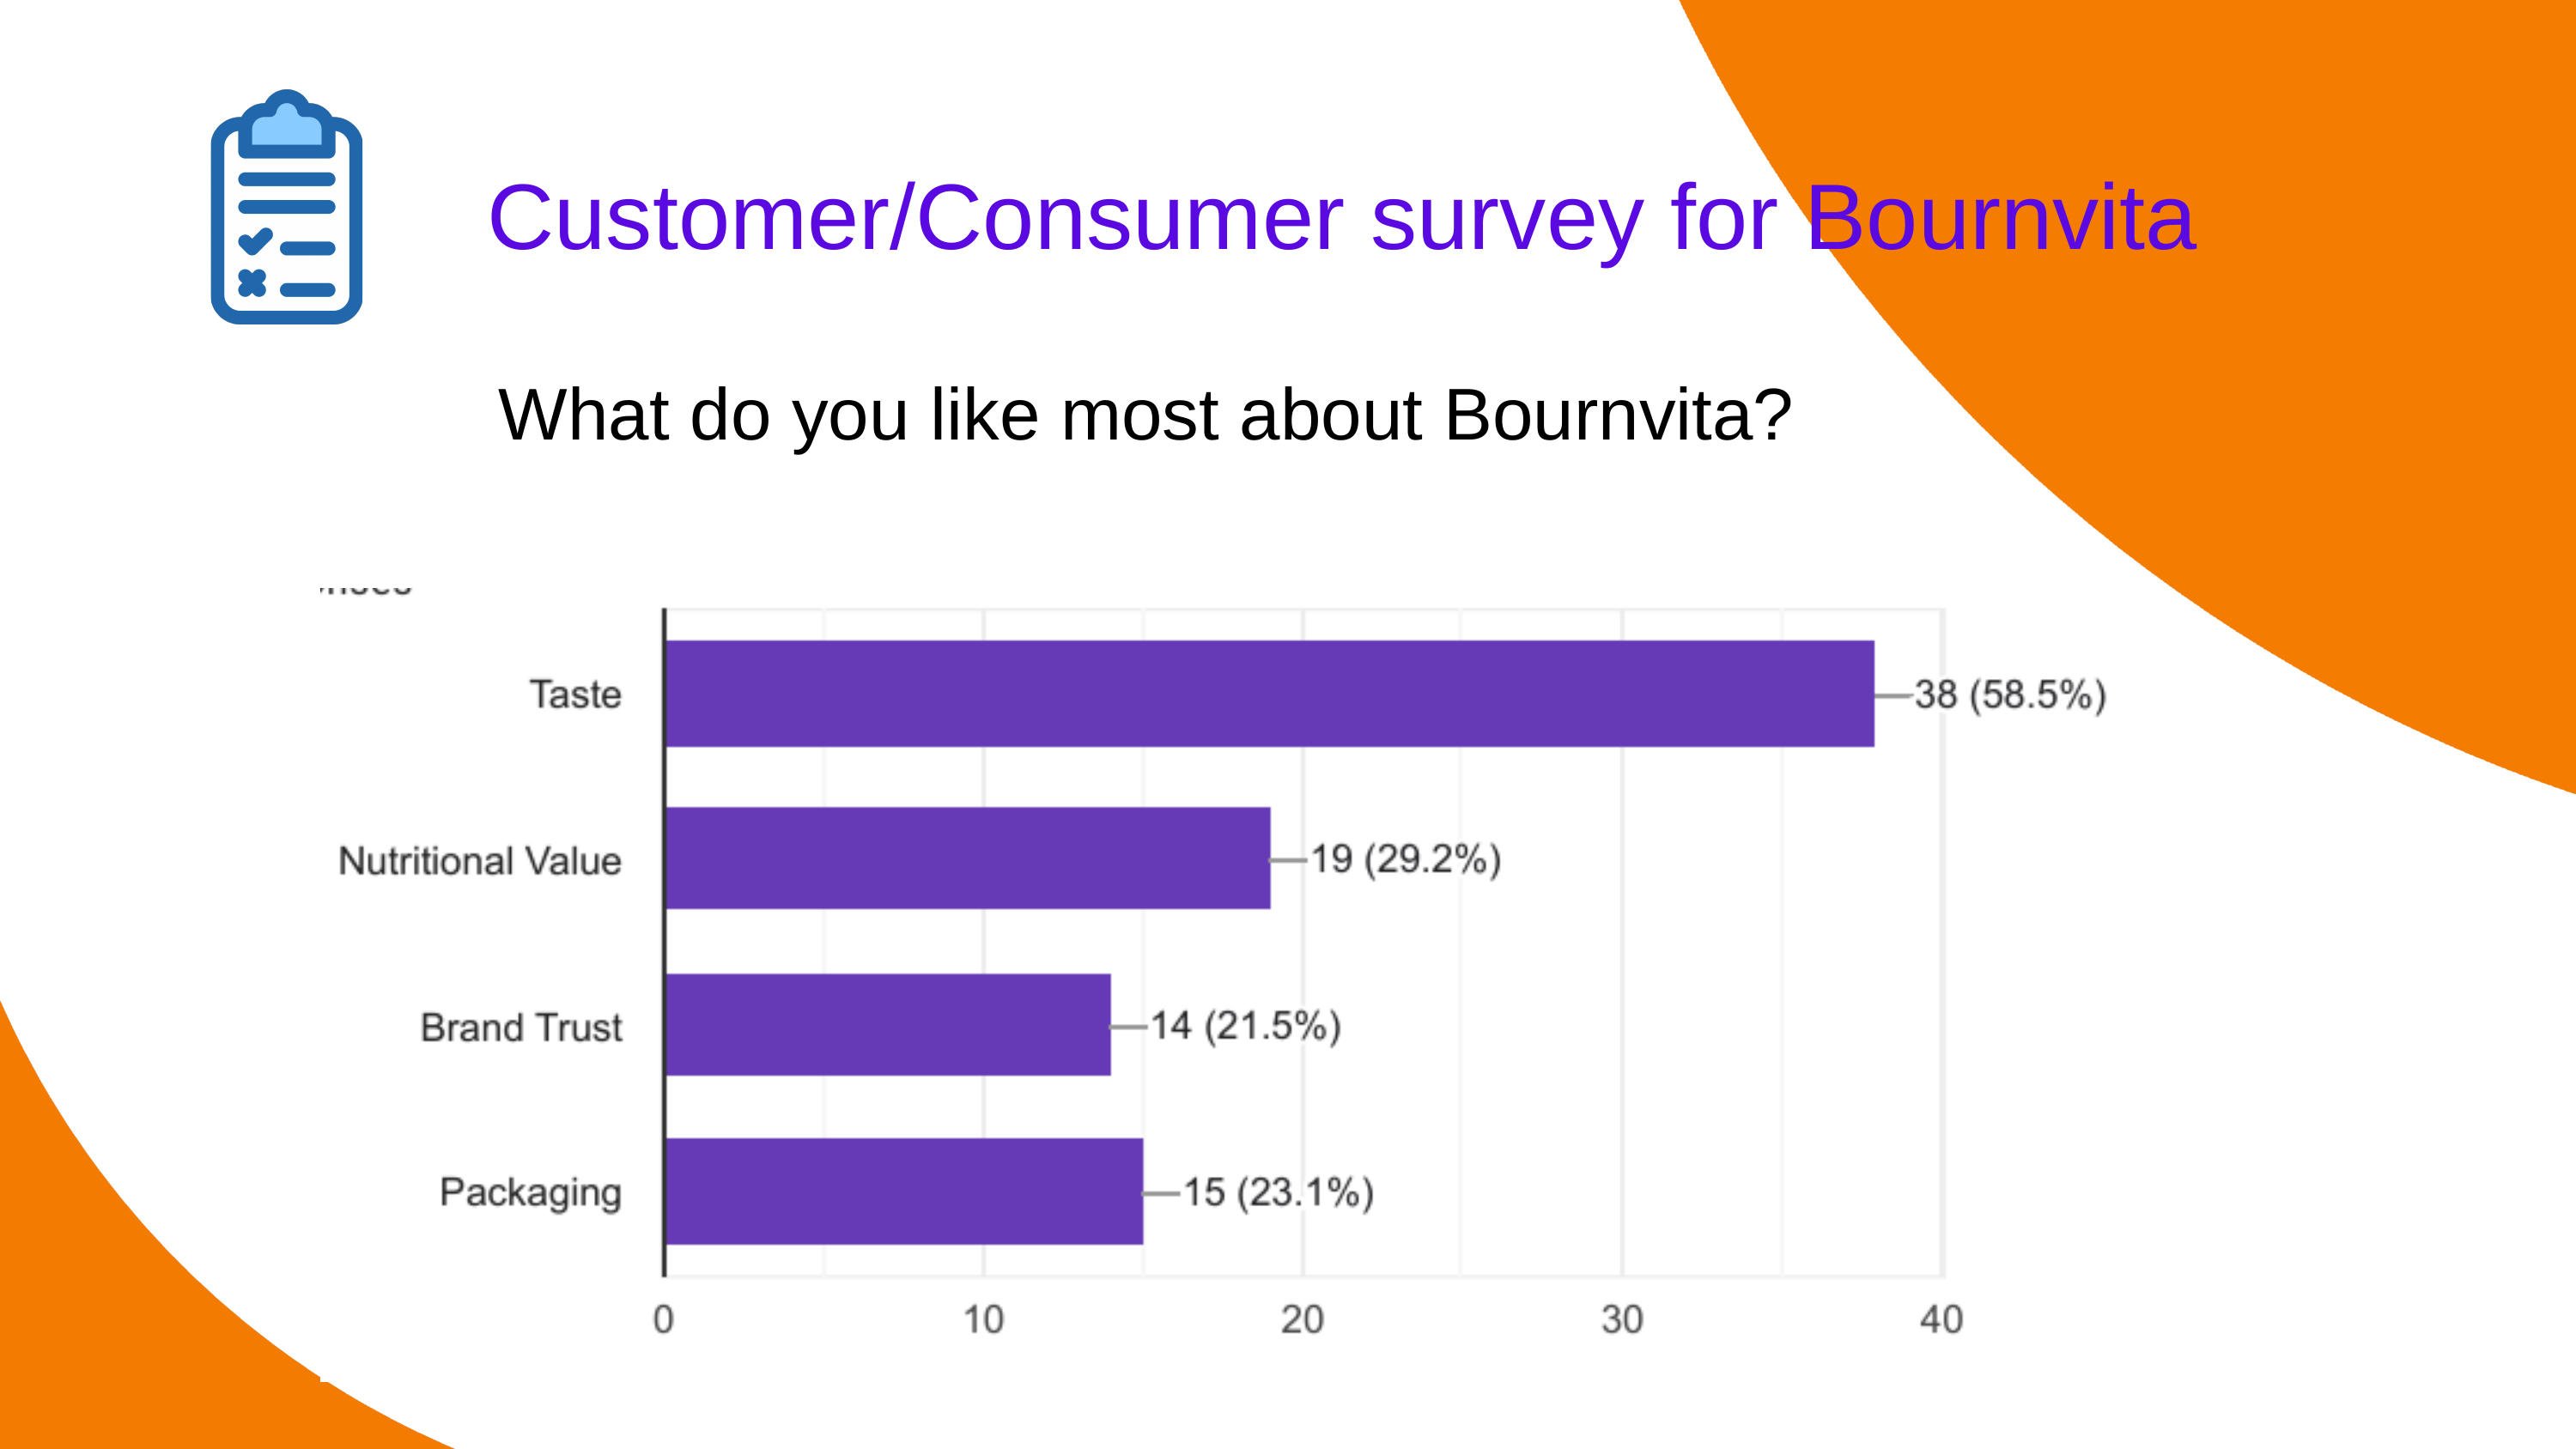

Customer/Consumer survey for Bournvita
  What do you like most about Bournvita?